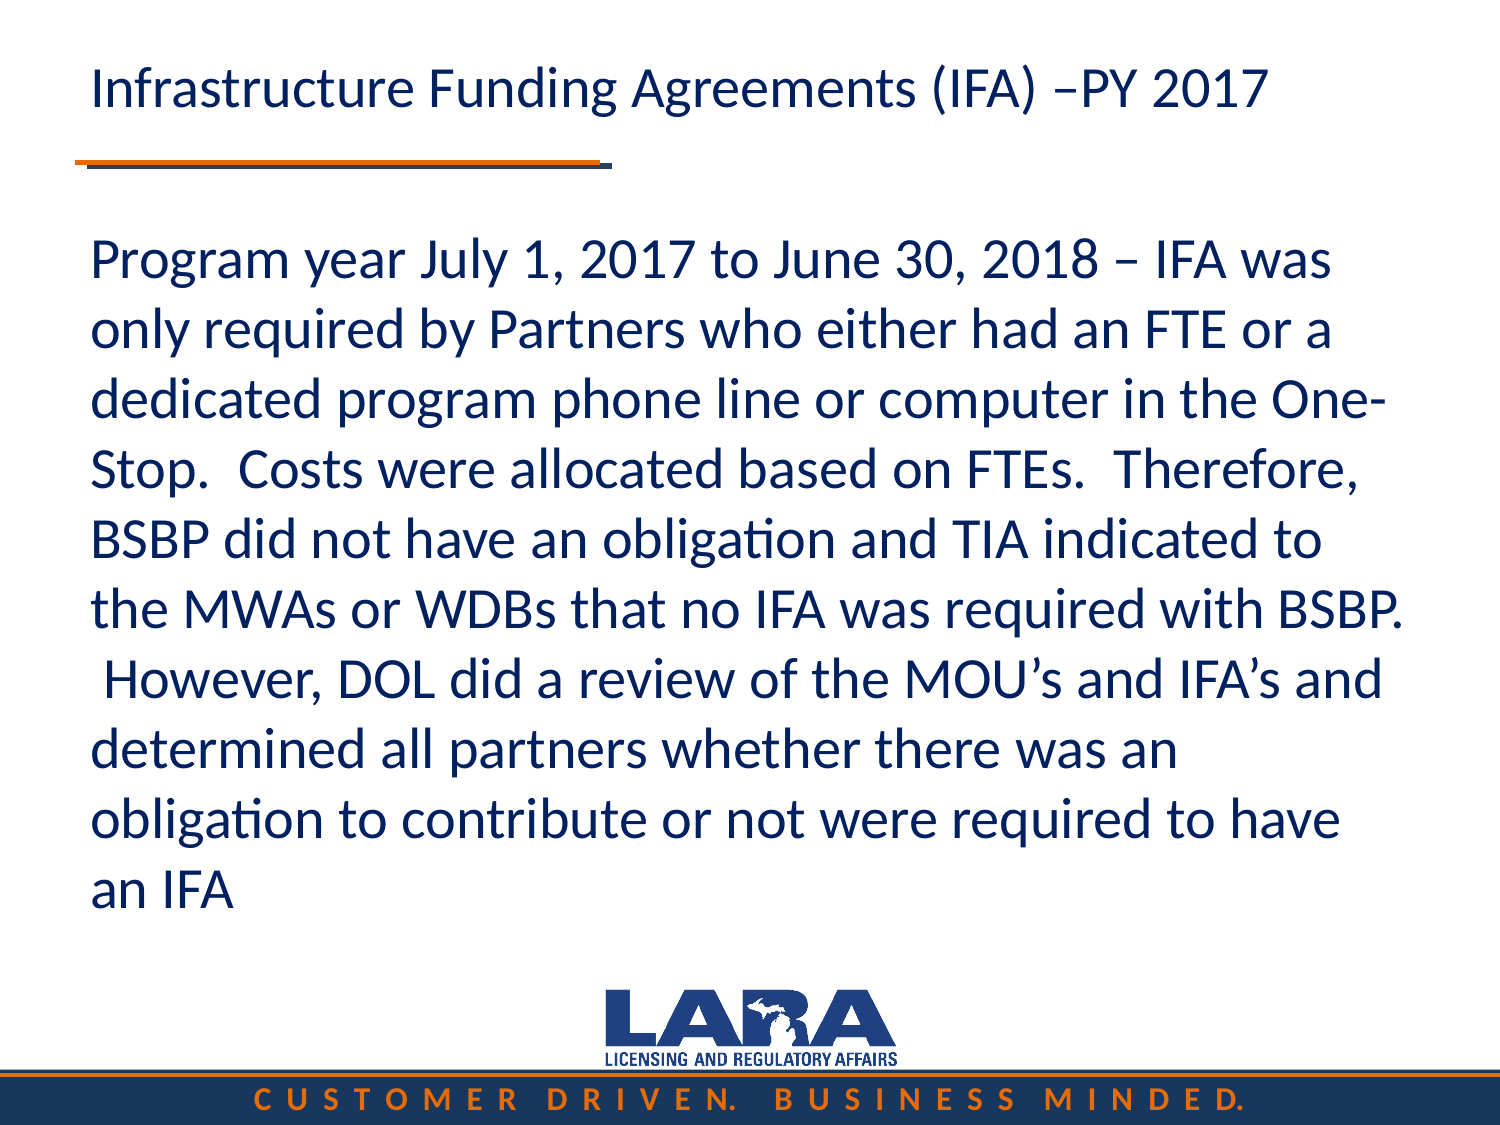

# Infrastructure Funding Agreements (IFA) –PY 2017
Program year July 1, 2017 to June 30, 2018 – IFA was only required by Partners who either had an FTE or a dedicated program phone line or computer in the One-Stop.  Costs were allocated based on FTEs.  Therefore, BSBP did not have an obligation and TIA indicated to the MWAs or WDBs that no IFA was required with BSBP.  However, DOL did a review of the MOU’s and IFA’s and determined all partners whether there was an obligation to contribute or not were required to have an IFA